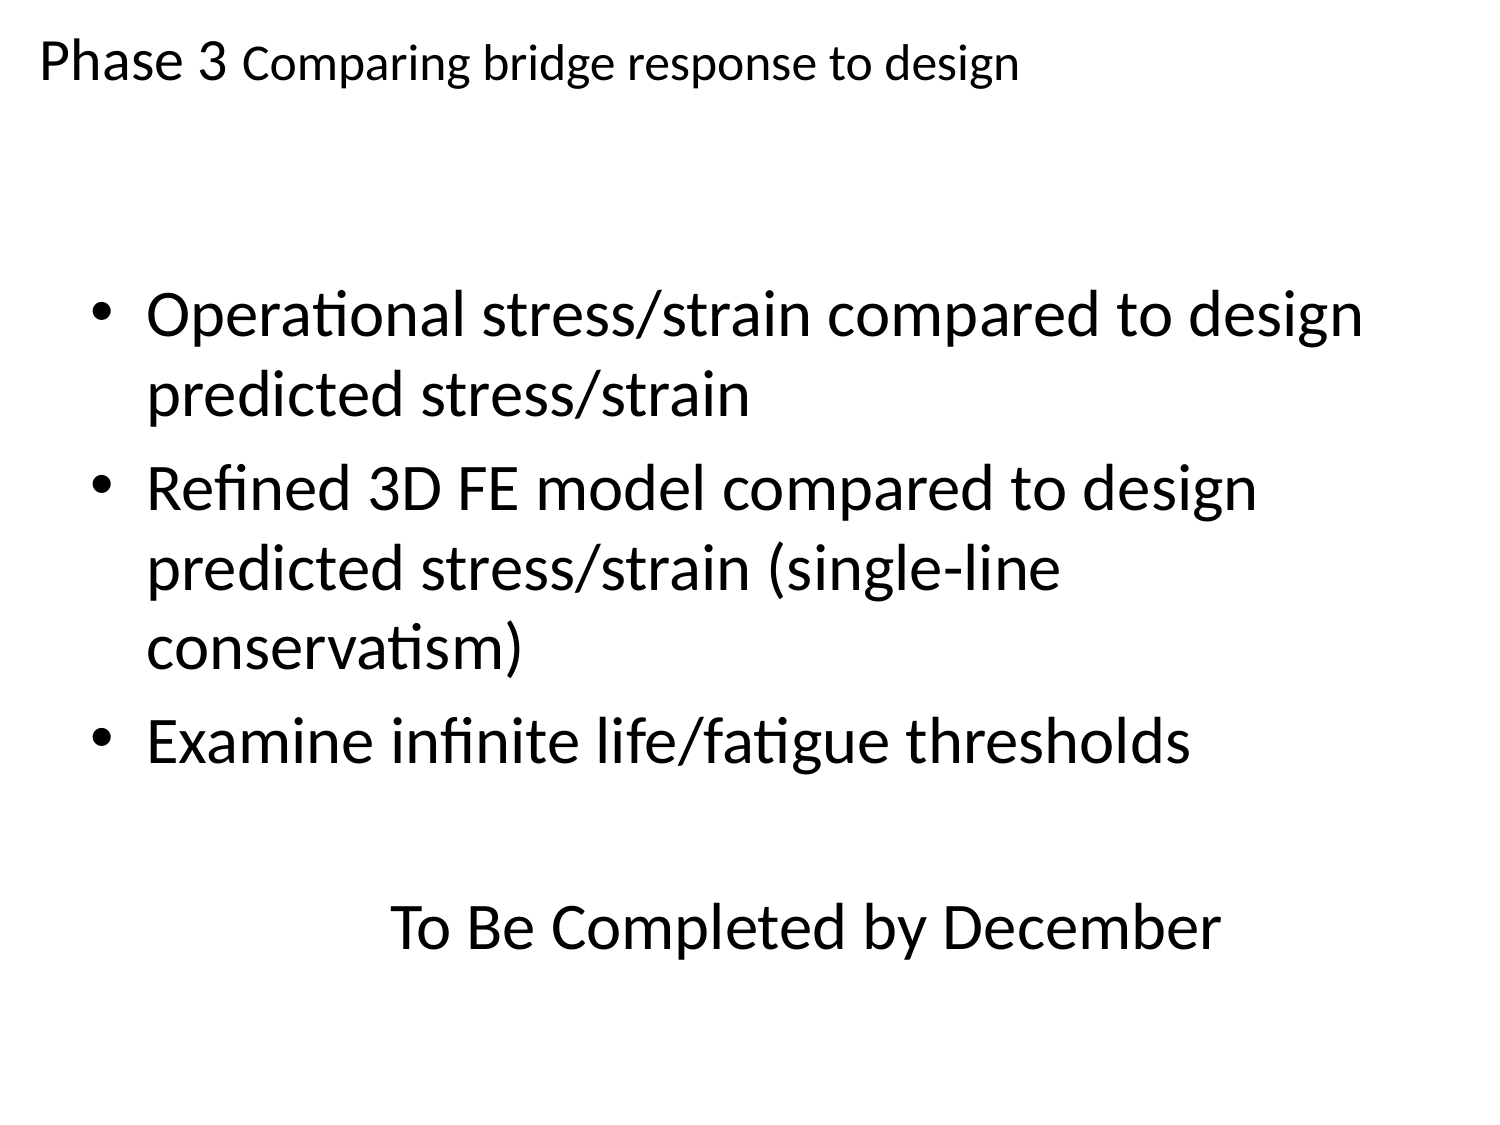

# Phase 3 Comparing bridge response to design
Operational stress/strain compared to design predicted stress/strain
Refined 3D FE model compared to design predicted stress/strain (single-line conservatism)
Examine infinite life/fatigue thresholds

		To Be Completed by December